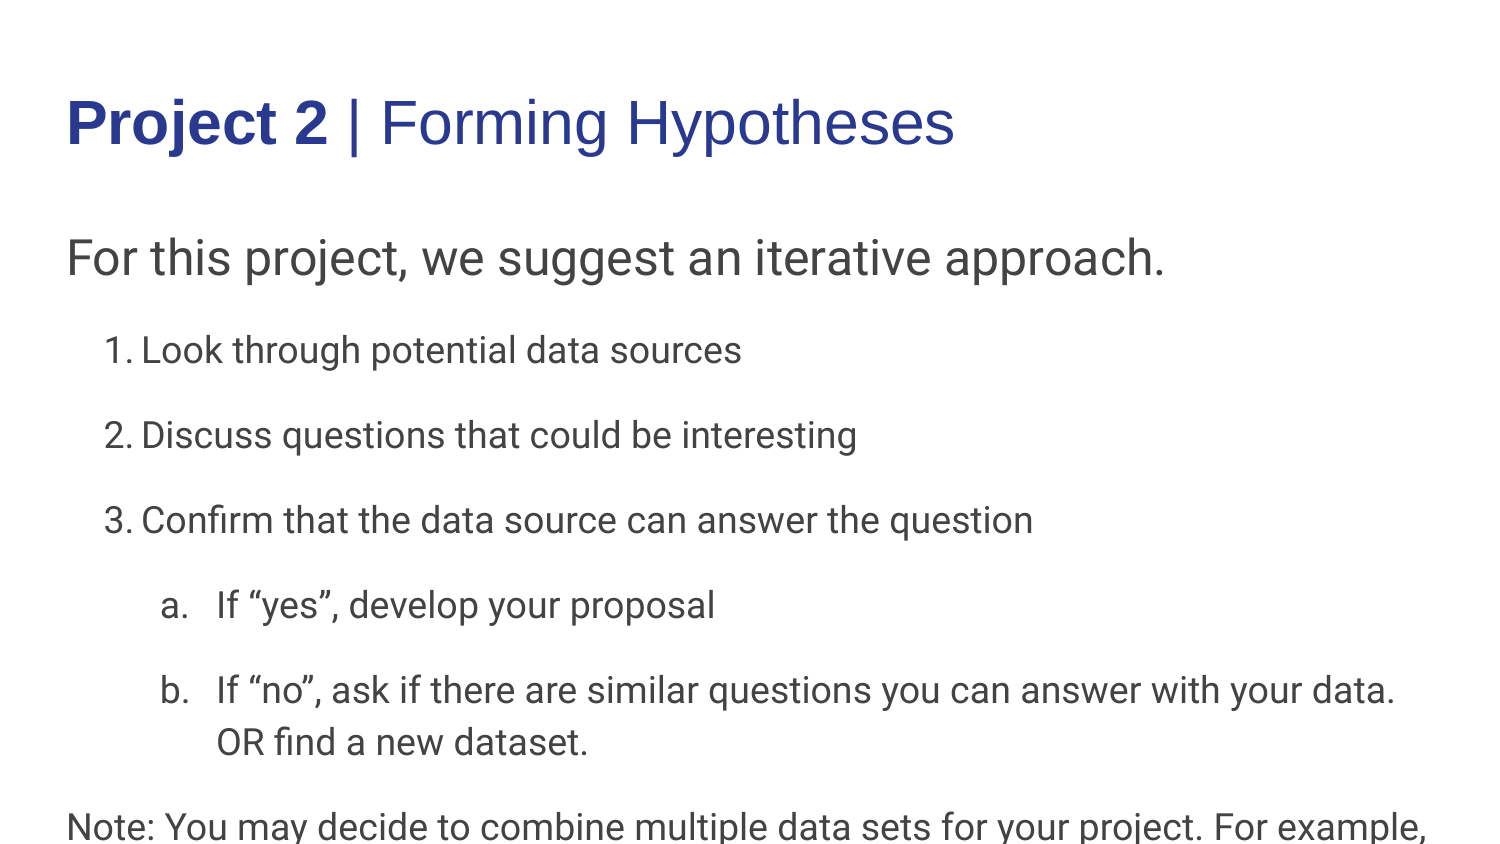

# Project 2 | Forming Hypotheses
For this project, we suggest an iterative approach.
Look through potential data sources
Discuss questions that could be interesting
Confirm that the data source can answer the question
If “yes”, develop your proposal
If “no”, ask if there are similar questions you can answer with your data. OR find a new dataset.
Note: You may decide to combine multiple data sets for your project. For example, merging weather data onto traffic data to get additional insights. You can brainstorm this kind of combination as you look at data.